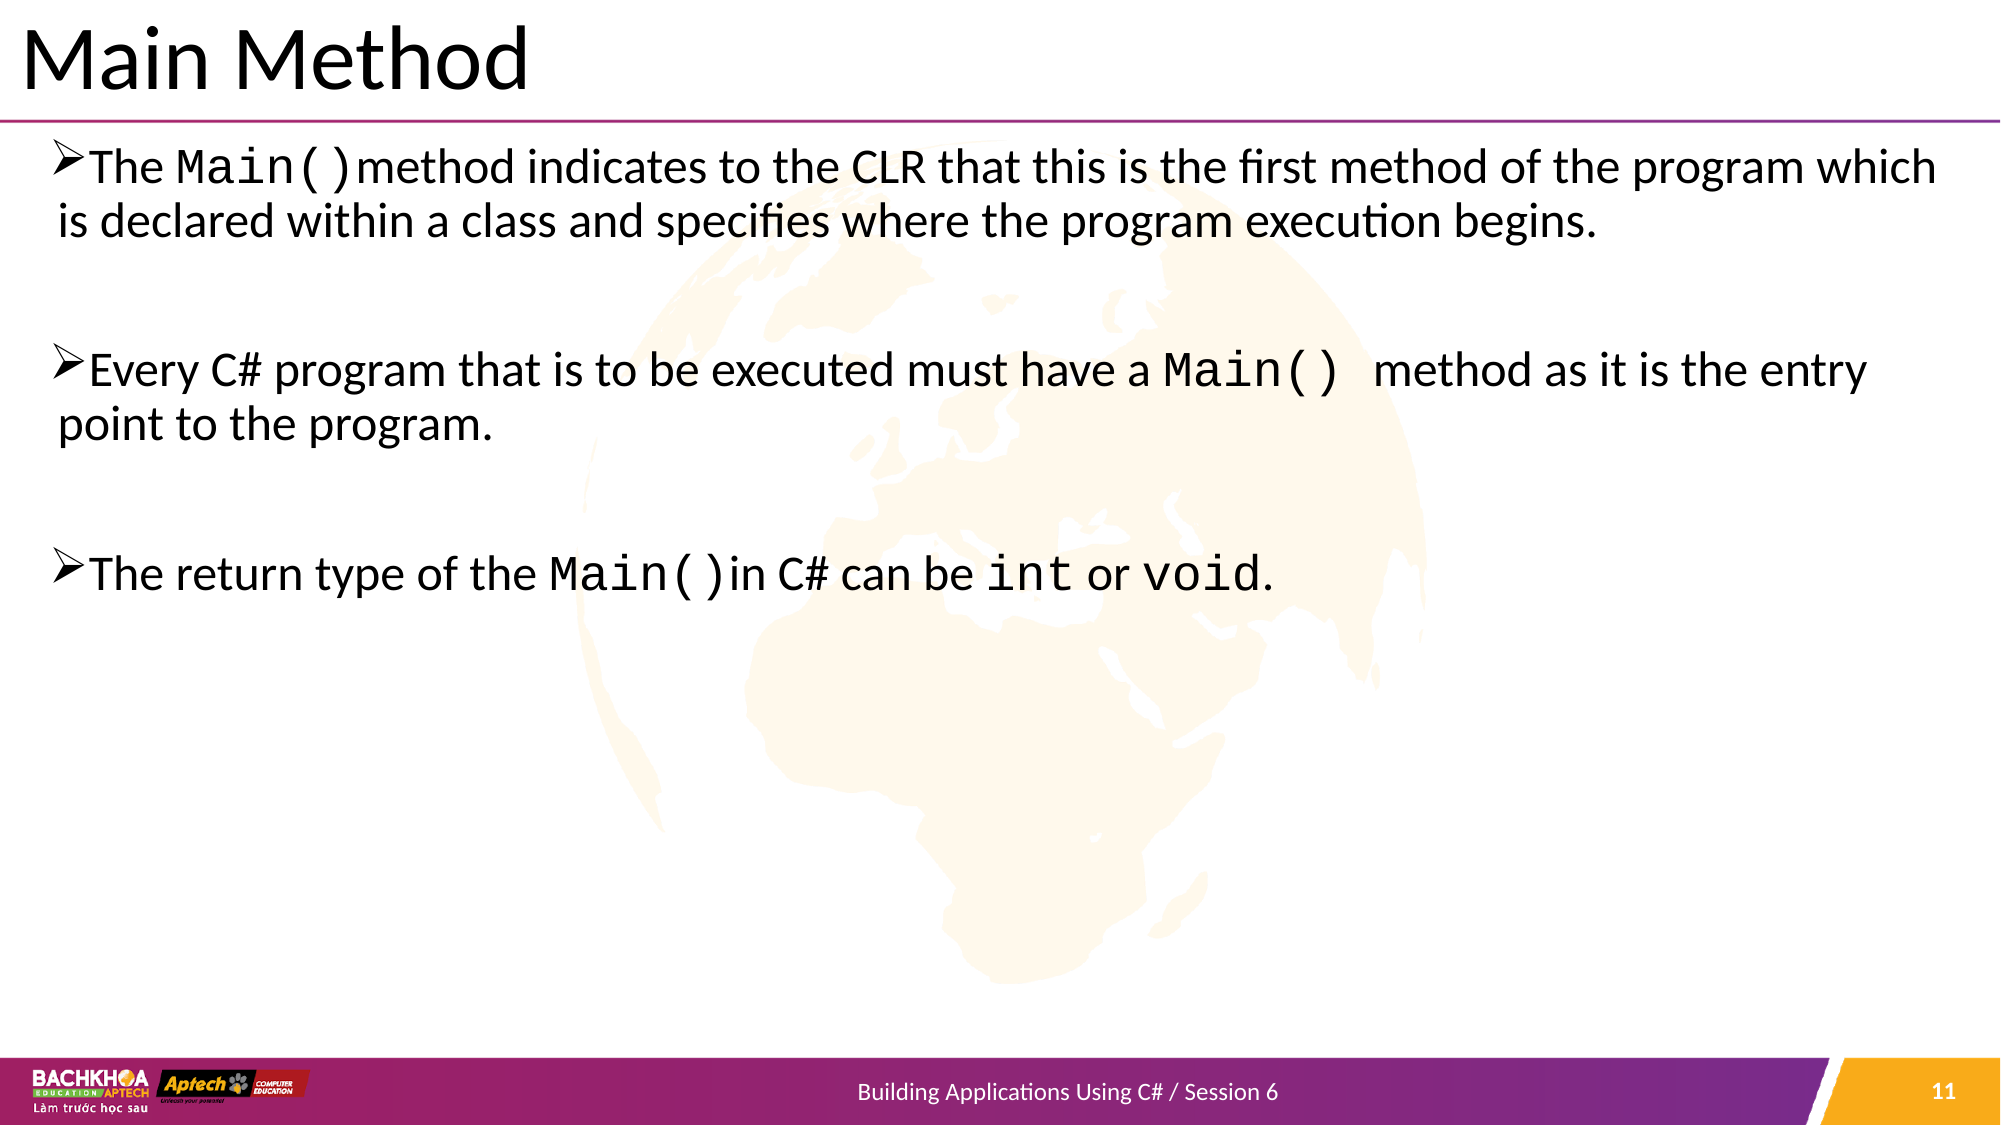

# Main Method
The Main()method indicates to the CLR that this is the first method of the program which is declared within a class and specifies where the program execution begins.

Every C# program that is to be executed must have a Main() method as it is the entry point to the program.

The return type of the Main()in C# can be int or void.

11
Building Applications Using C# / Session 6